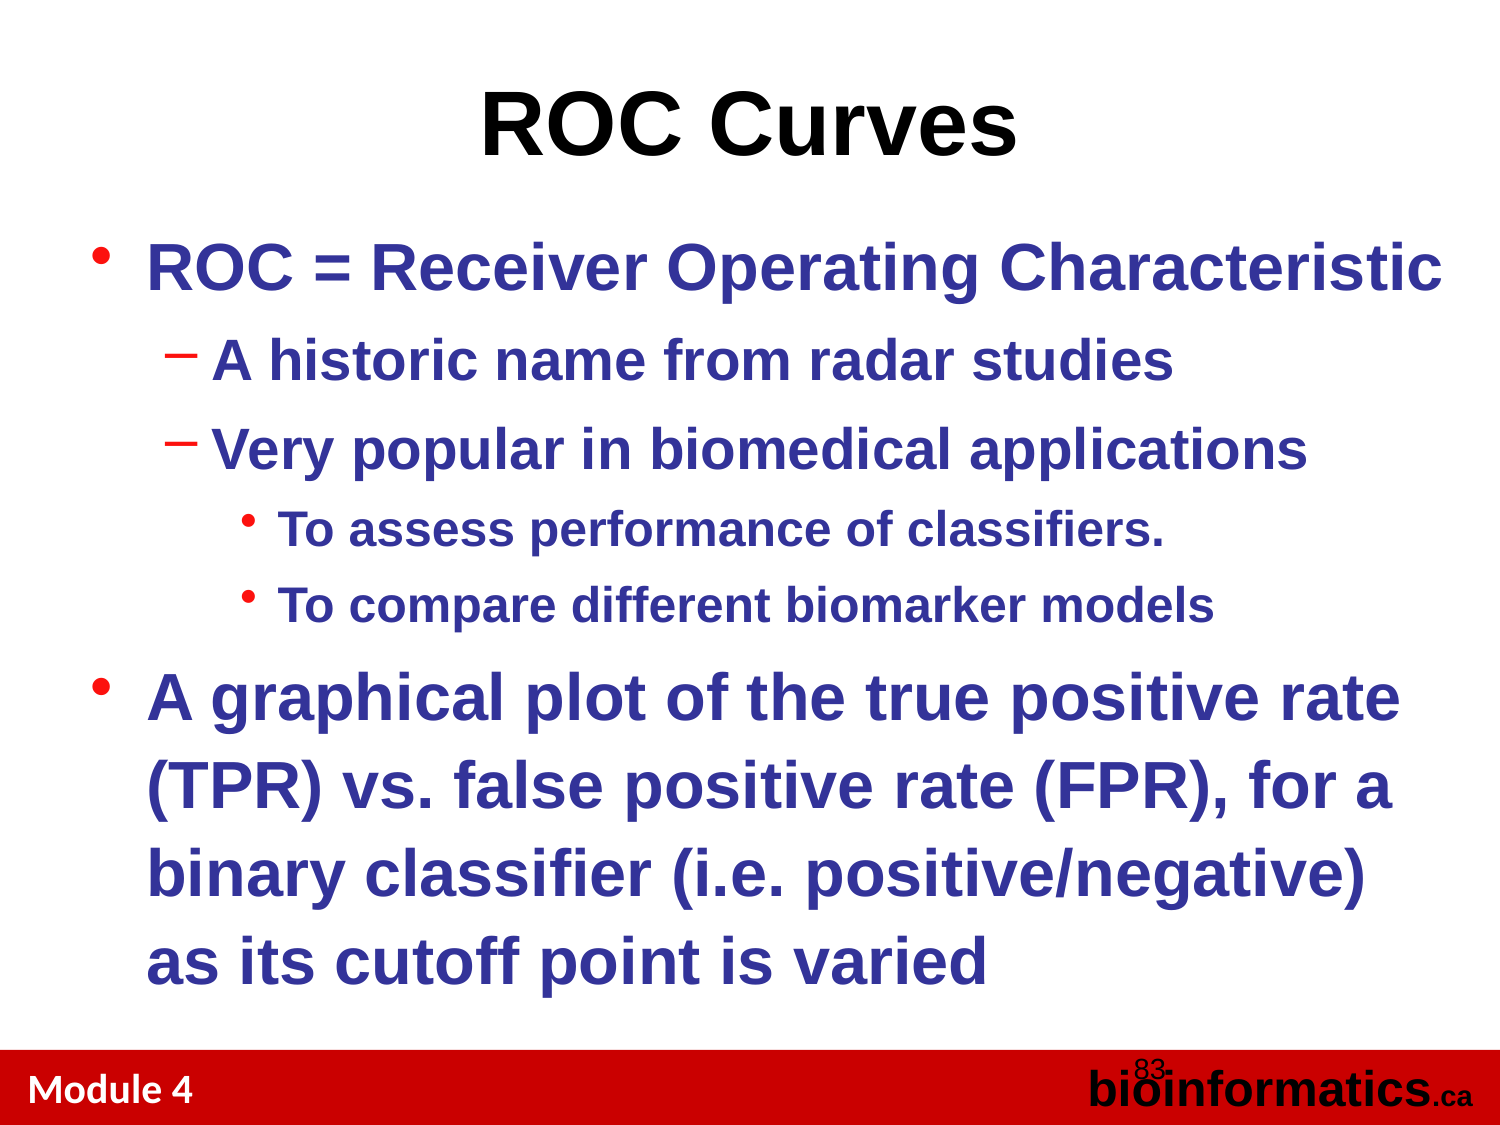

# ROC Curves
ROC = Receiver Operating Characteristic
A historic name from radar studies
Very popular in biomedical applications
To assess performance of classifiers.
To compare different biomarker models
A graphical plot of the true positive rate (TPR) vs. false positive rate (FPR), for a binary classifier (i.e. positive/negative) as its cutoff point is varied
83